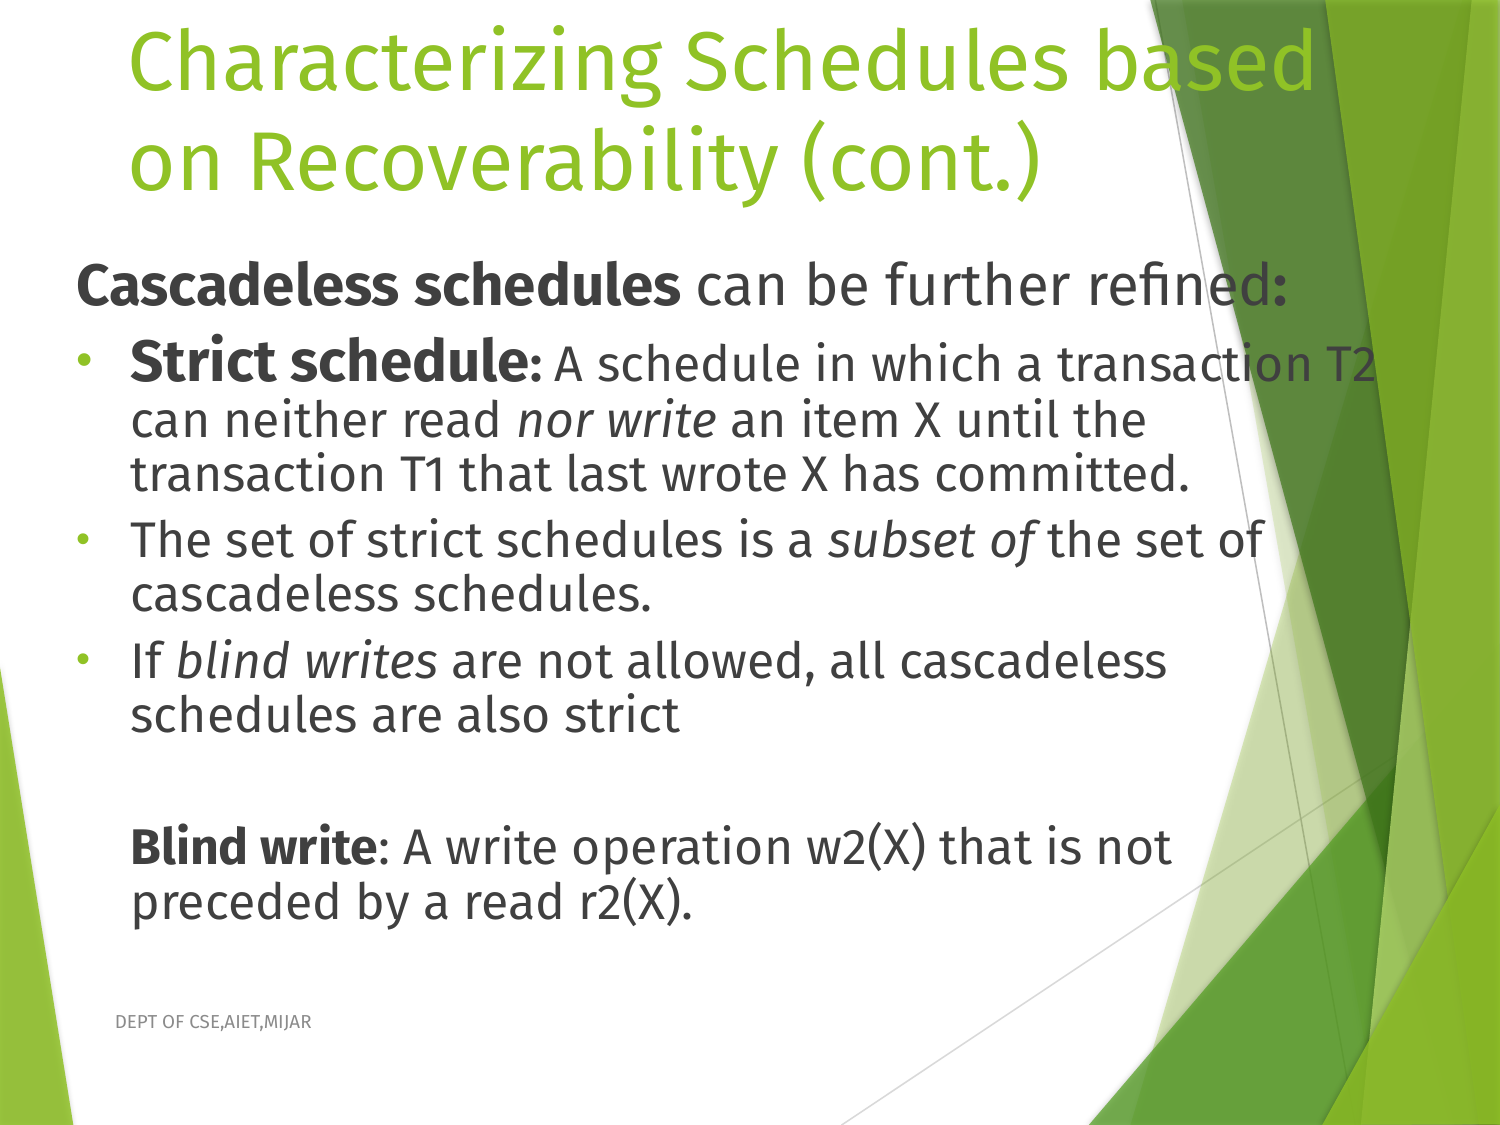

# Characterizing Schedules based on Recoverability (cont.)
Cascadeless schedules can be further refined:
Strict schedule: A schedule in which a transaction T2 can neither read nor write an item X until the transaction T1 that last wrote X has committed.
The set of strict schedules is a subset of the set of cascadeless schedules.
If blind writes are not allowed, all cascadeless schedules are also strict

	Blind write: A write operation w2(X) that is not preceded by a read r2(X).
DEPT OF CSE,AIET,MIJAR